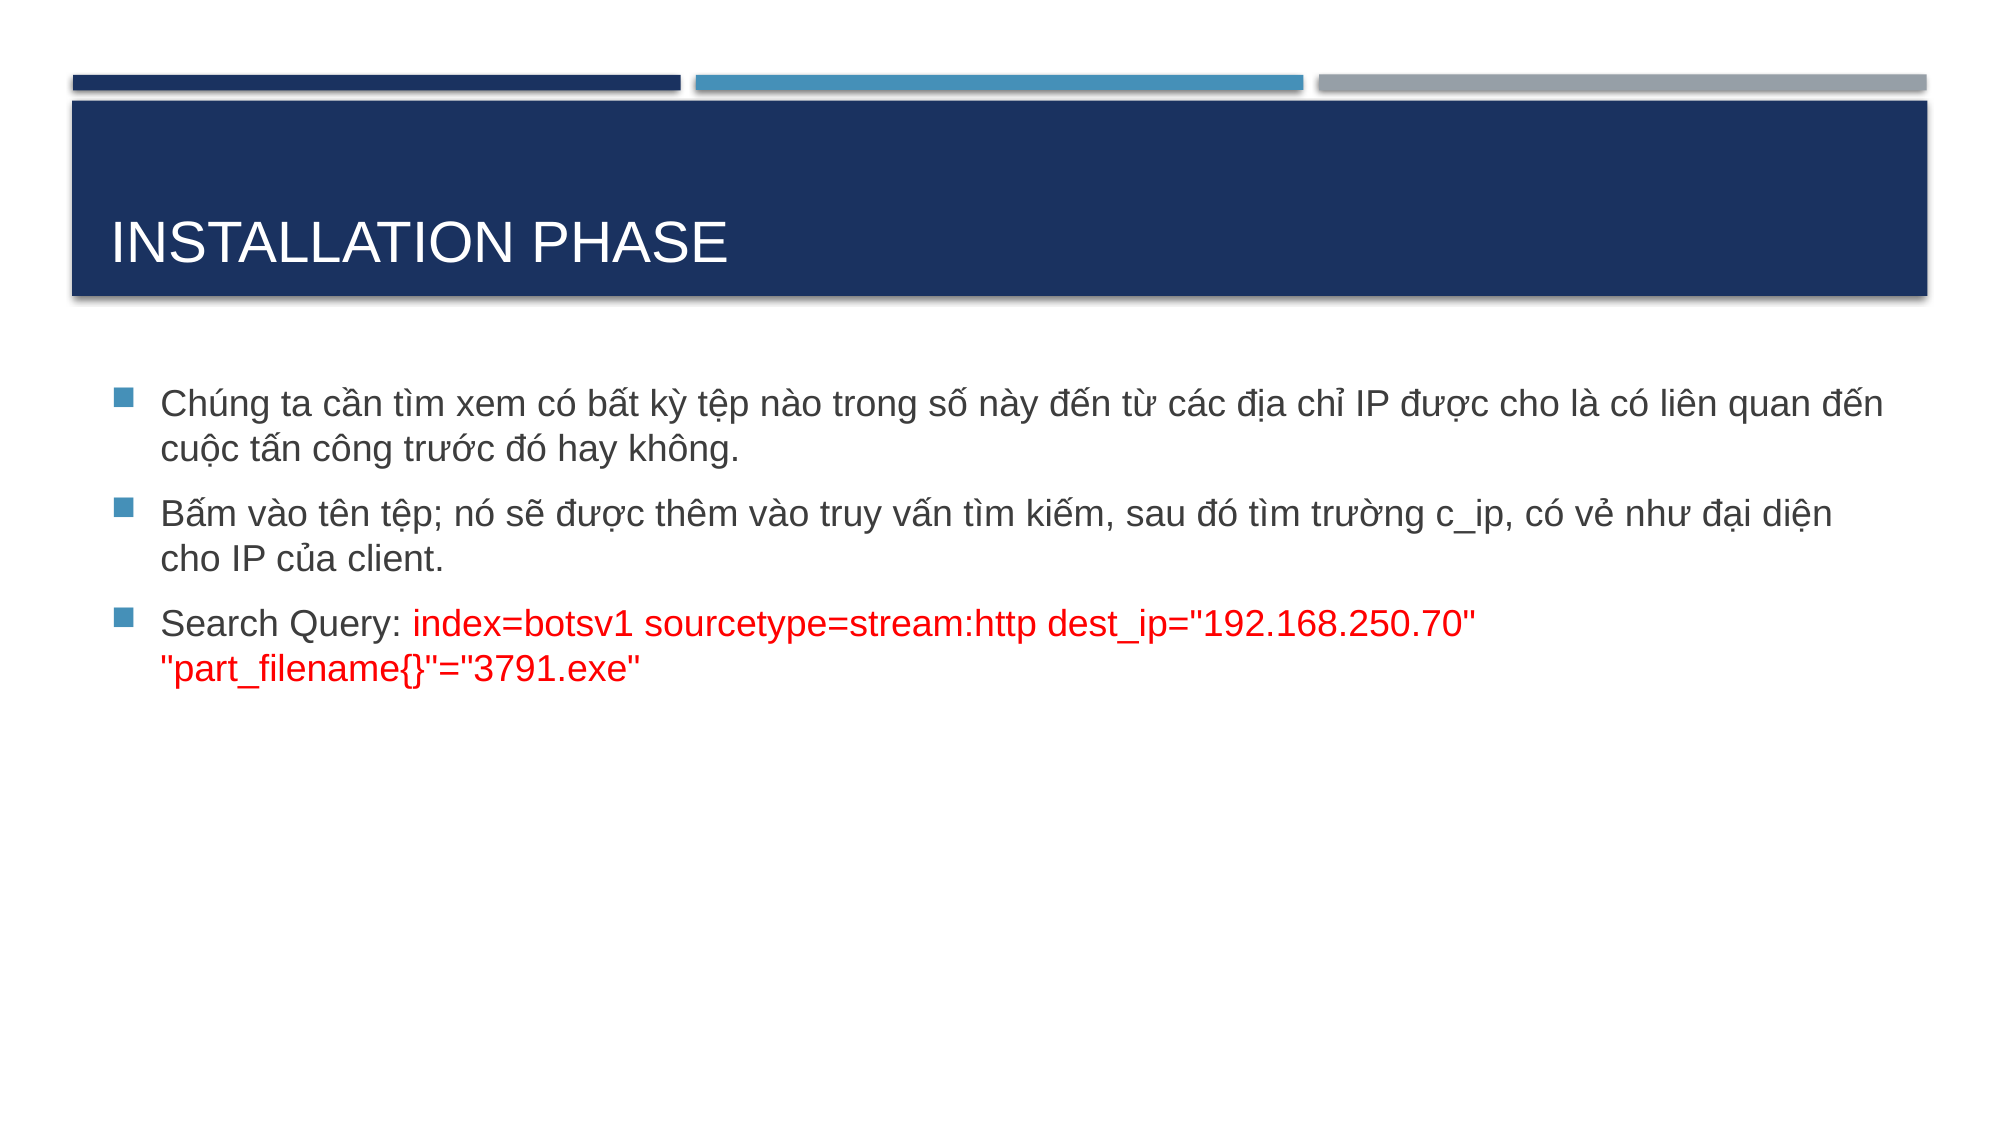

# Installation Phase
Chúng ta cần tìm xem có bất kỳ tệp nào trong số này đến từ các địa chỉ IP được cho là có liên quan đến cuộc tấn công trước đó hay không.
Bấm vào tên tệp; nó sẽ được thêm vào truy vấn tìm kiếm, sau đó tìm trường c_ip, có vẻ như đại diện cho IP của client.
Search Query: index=botsv1 sourcetype=stream:http dest_ip="192.168.250.70" "part_filename{}"="3791.exe"